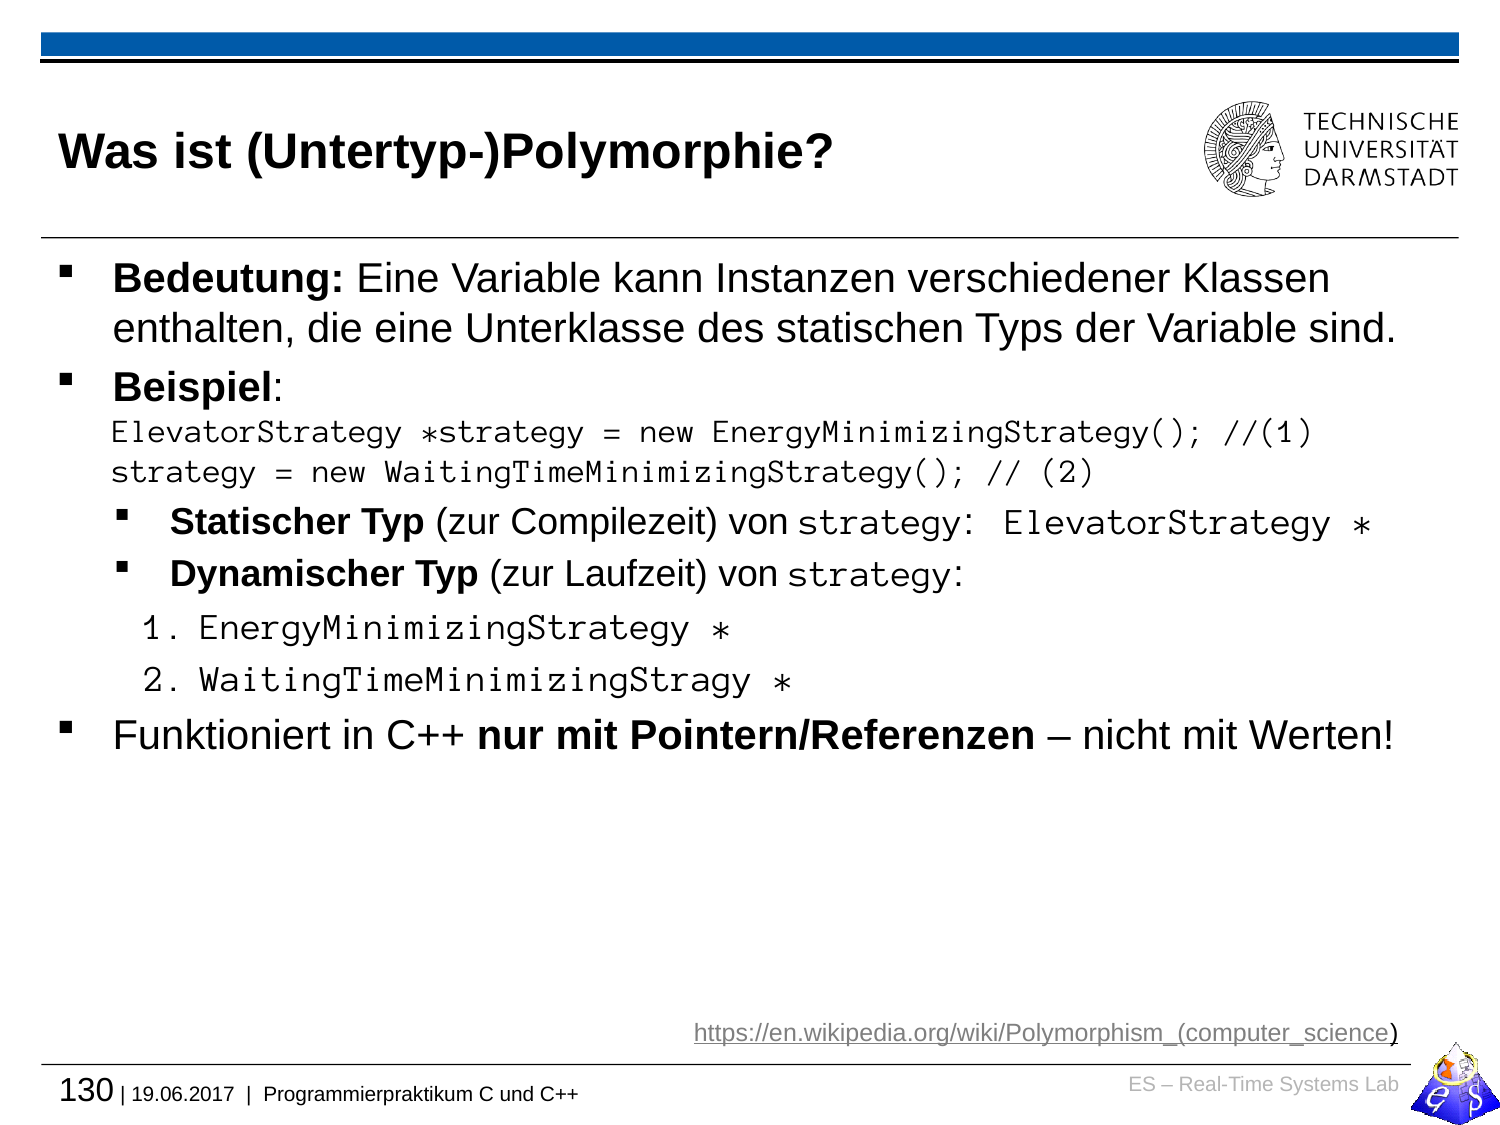

# Was ist (Untertyp-)Polymorphie?
Bedeutung: Eine Variable kann Instanzen verschiedener Klassen enthalten, die eine Unterklasse des statischen Typs der Variable sind.
Beispiel:
ElevatorStrategy *strategy = new EnergyMinimizingStrategy(); //(1)
strategy = new WaitingTimeMinimizingStrategy(); // (2)
Statischer Typ (zur Compilezeit) von strategy:   ElevatorStrategy *
Dynamischer Typ (zur Laufzeit) von strategy:
EnergyMinimizingStrategy *
WaitingTimeMinimizingStragy *
Funktioniert in C++ nur mit Pointern/Referenzen – nicht mit Werten!

https://en.wikipedia.org/wiki/Polymorphism_(computer_science)